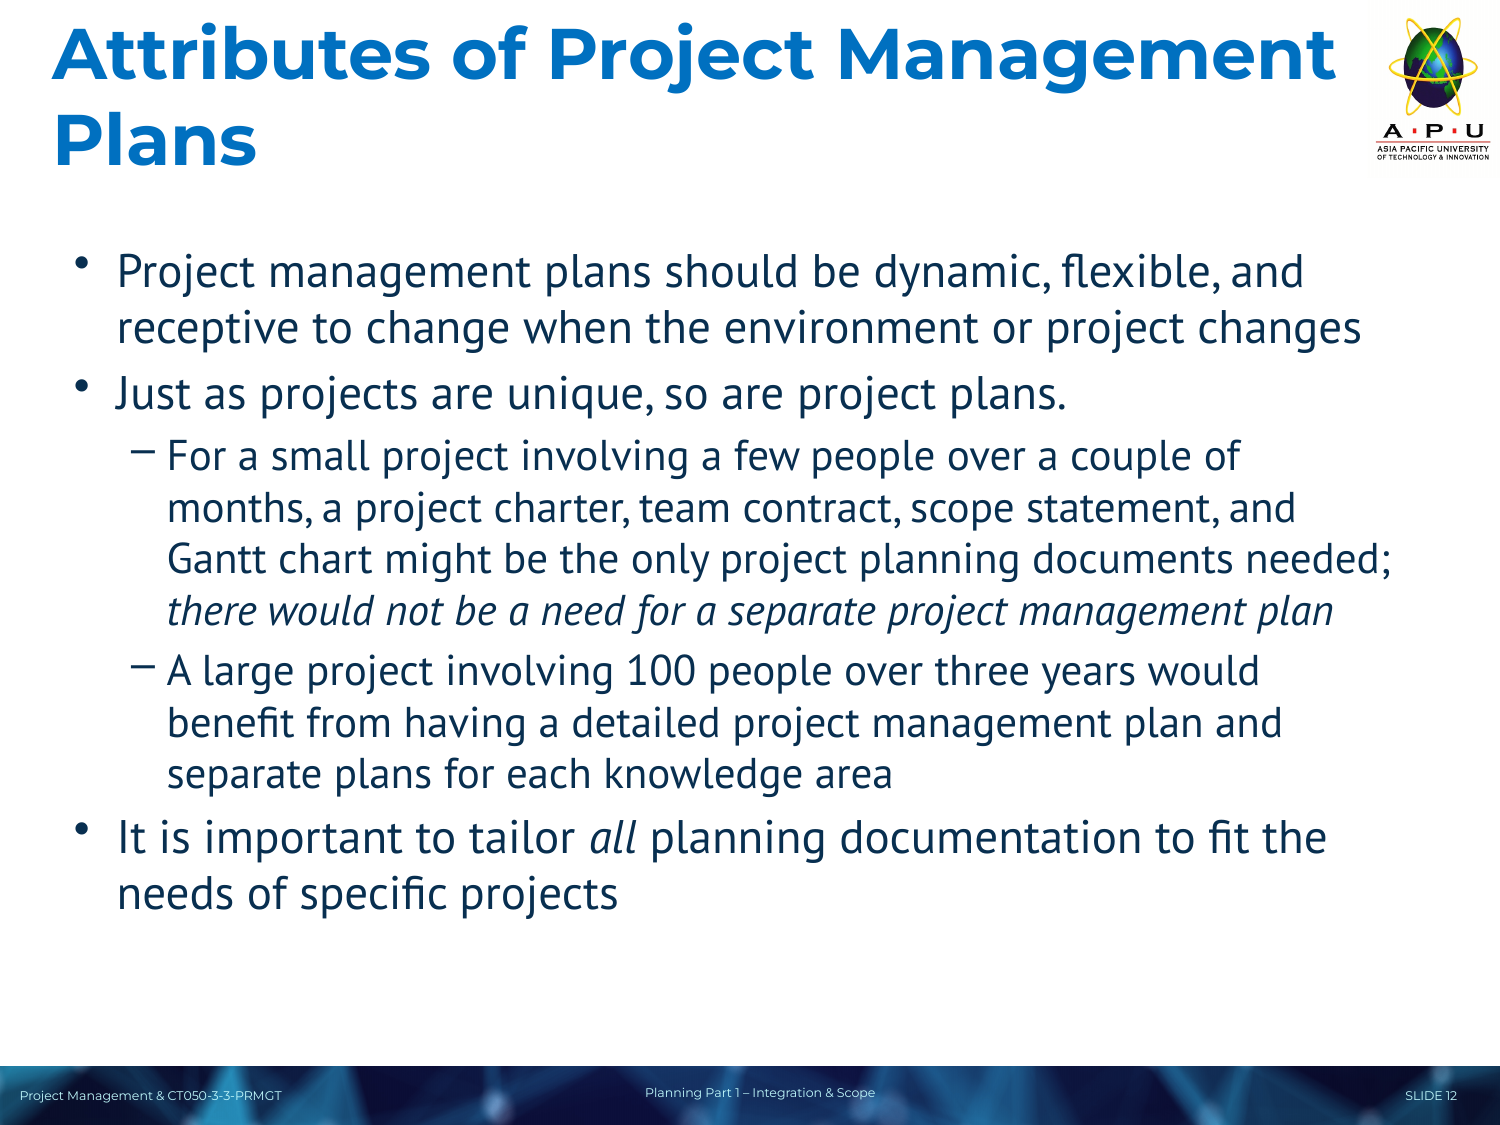

# Attributes of Project Management Plans
Project management plans should be dynamic, flexible, and receptive to change when the environment or project changes
Just as projects are unique, so are project plans.
For a small project involving a few people over a couple of months, a project charter, team contract, scope statement, and Gantt chart might be the only project planning documents needed; there would not be a need for a separate project management plan
A large project involving 100 people over three years would benefit from having a detailed project management plan and separate plans for each knowledge area
It is important to tailor all planning documentation to fit the needs of specific projects